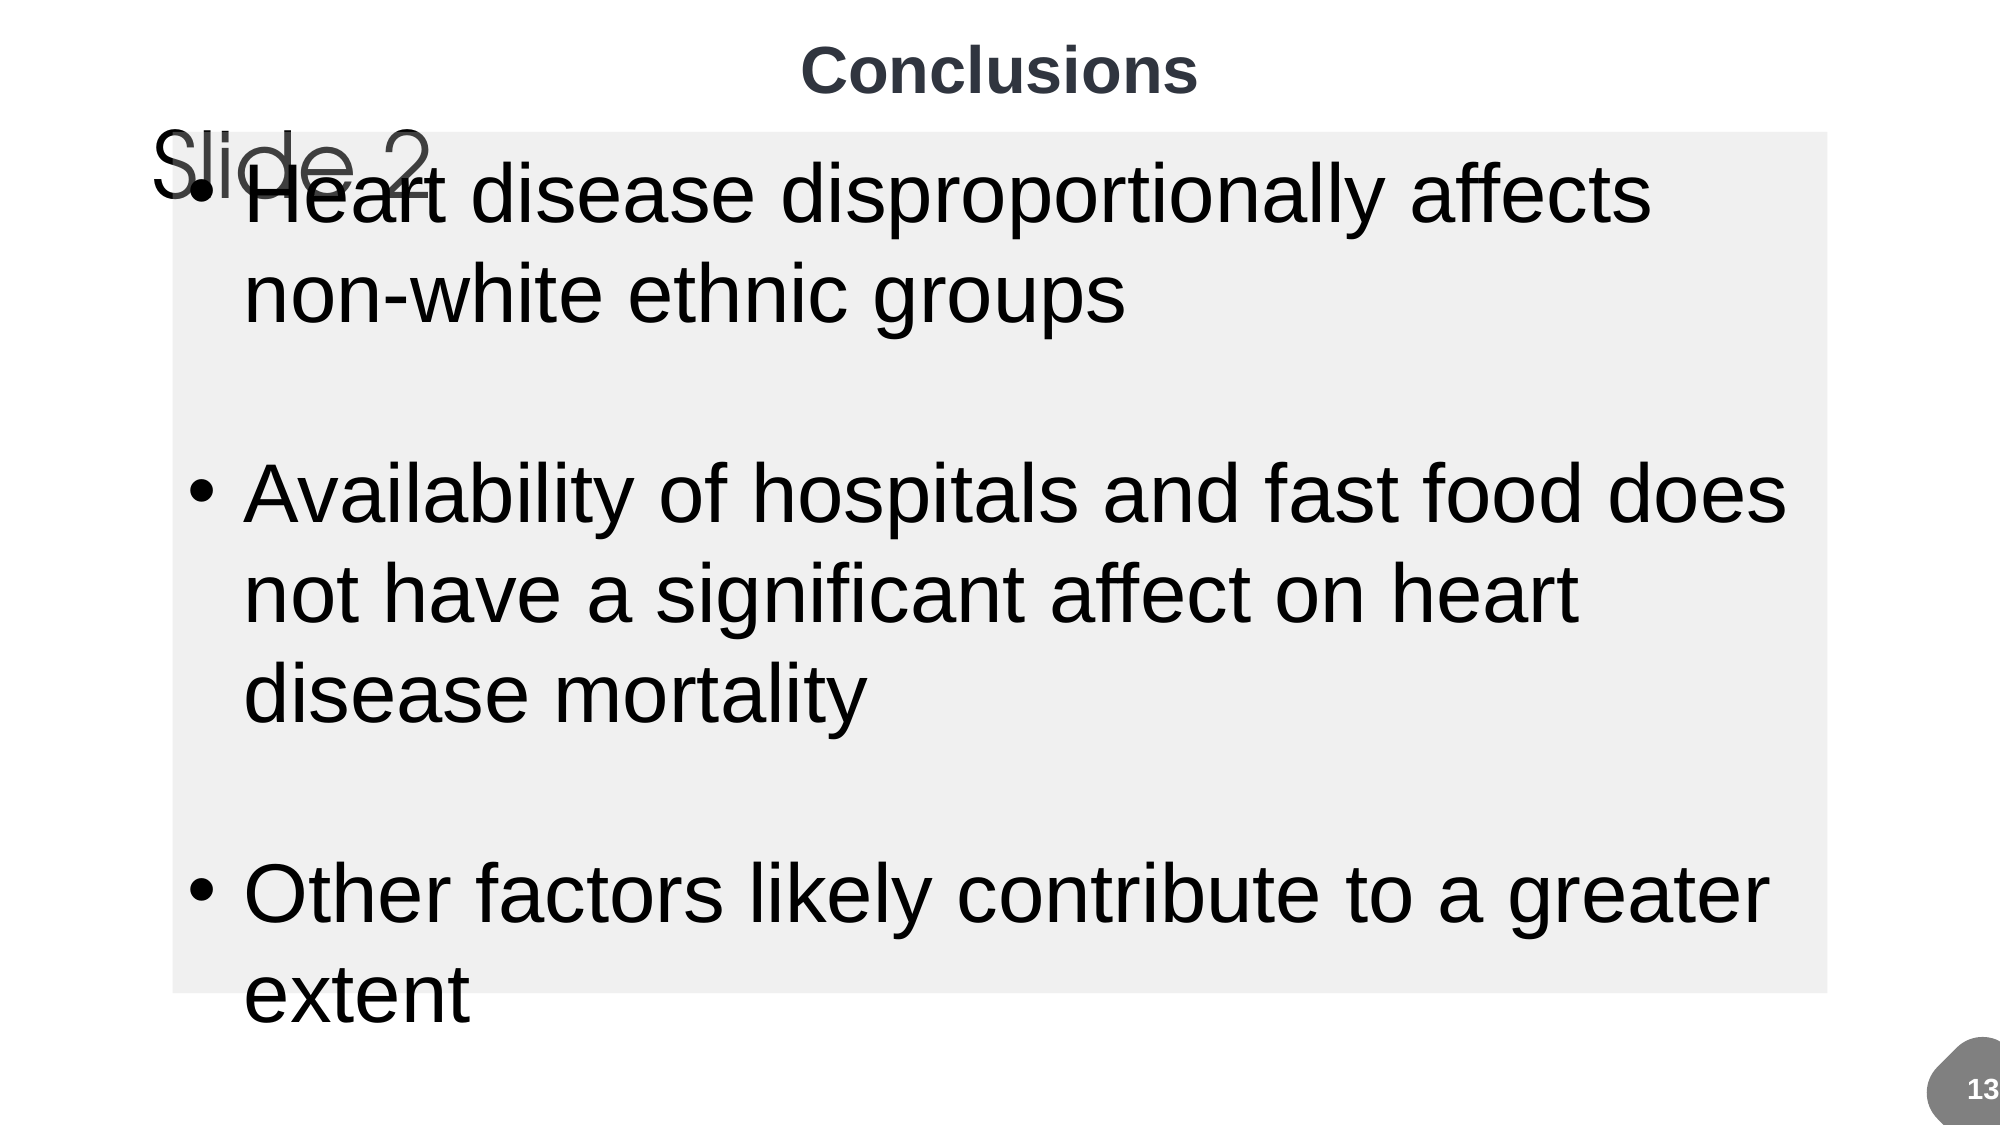

Conclusions
# Slide 2
Heart disease disproportionally affects non-white ethnic groups

Availability of hospitals and fast food does not have a significant affect on heart disease mortality

Other factors likely contribute to a greater extent

13